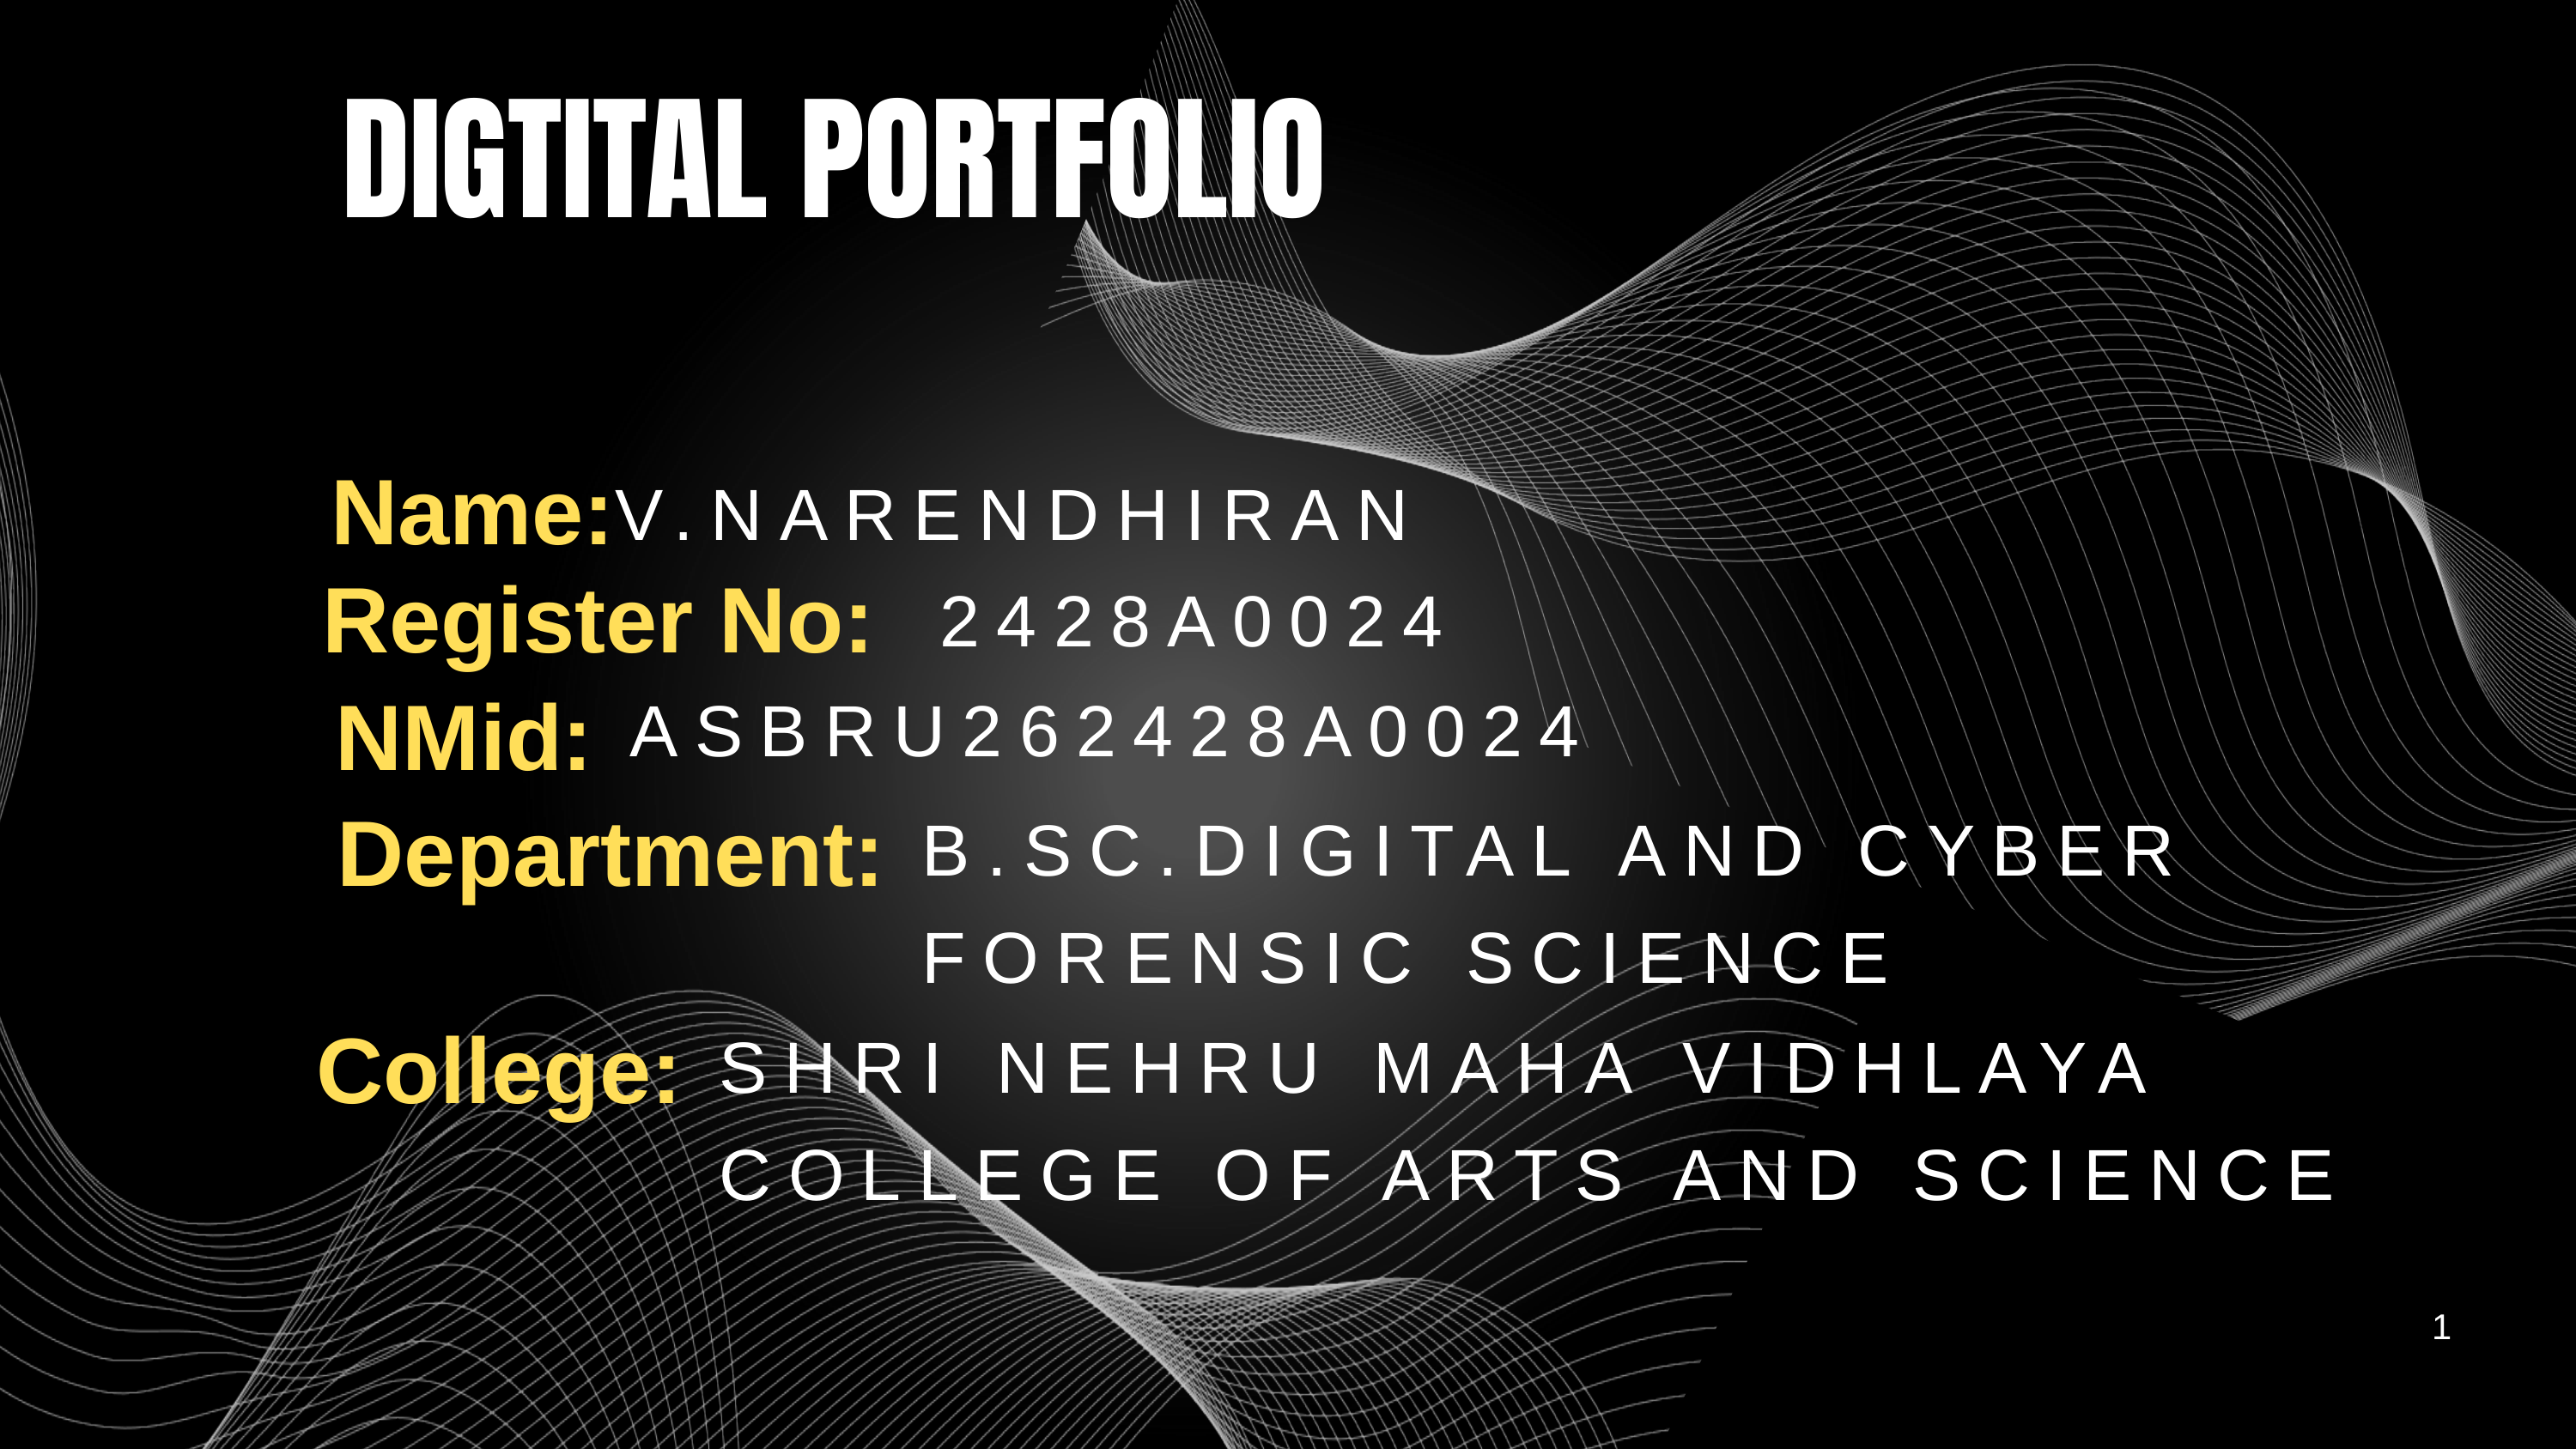

DIGTITAL PORTFOLIO

 Name:
V.NARENDHIRAN

Register No:
2428A0024
    NMid:
ASBRU262428A0024
 Department:
B.SC.DIGITAL AND CYBER FORENSIC SCIENCE
 College:
SHRI NEHRU MAHA VIDHLAYA            COLLEGE OF ARTS AND SCIENCE
1